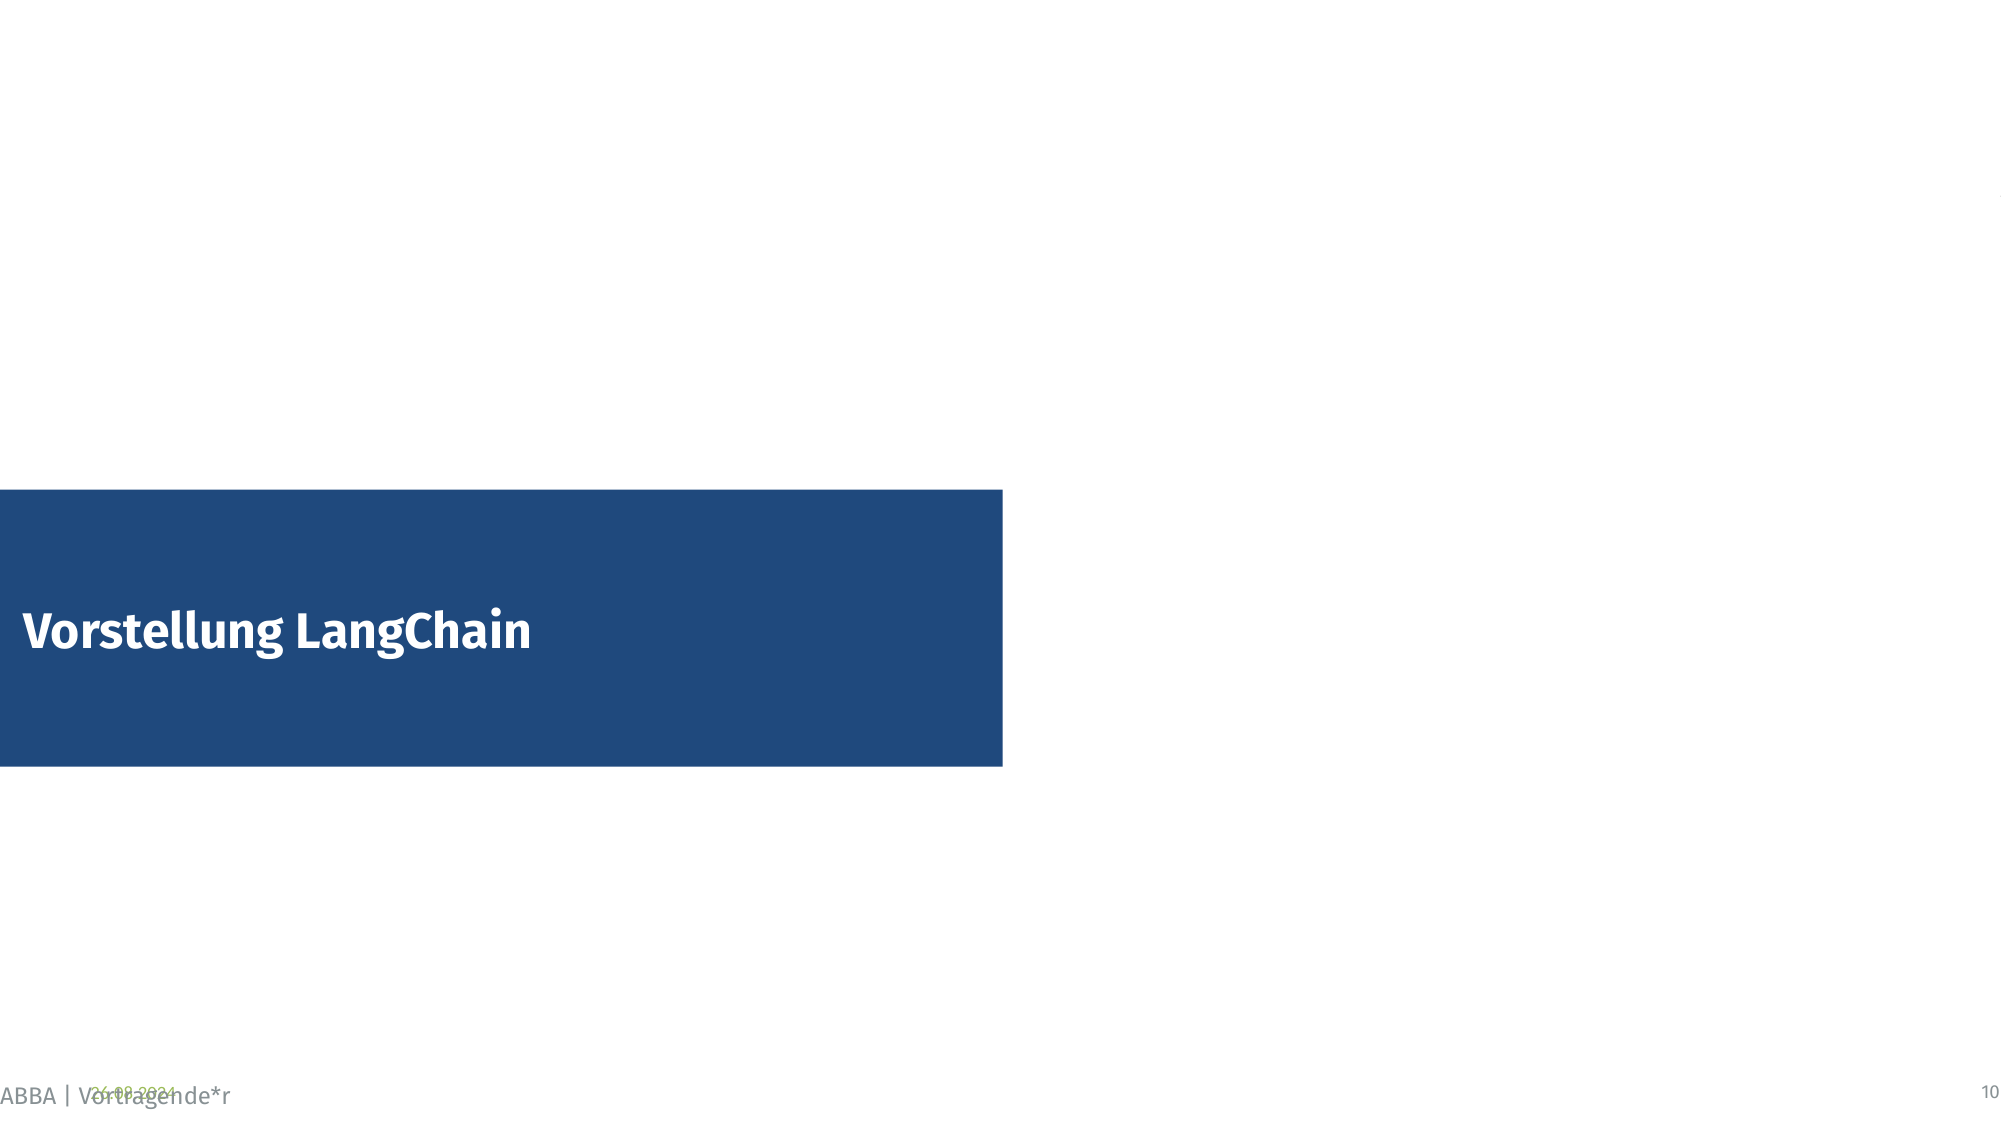

# Vorstellung LangChain
26.08.2024
ABBA | Vortragende*r
10